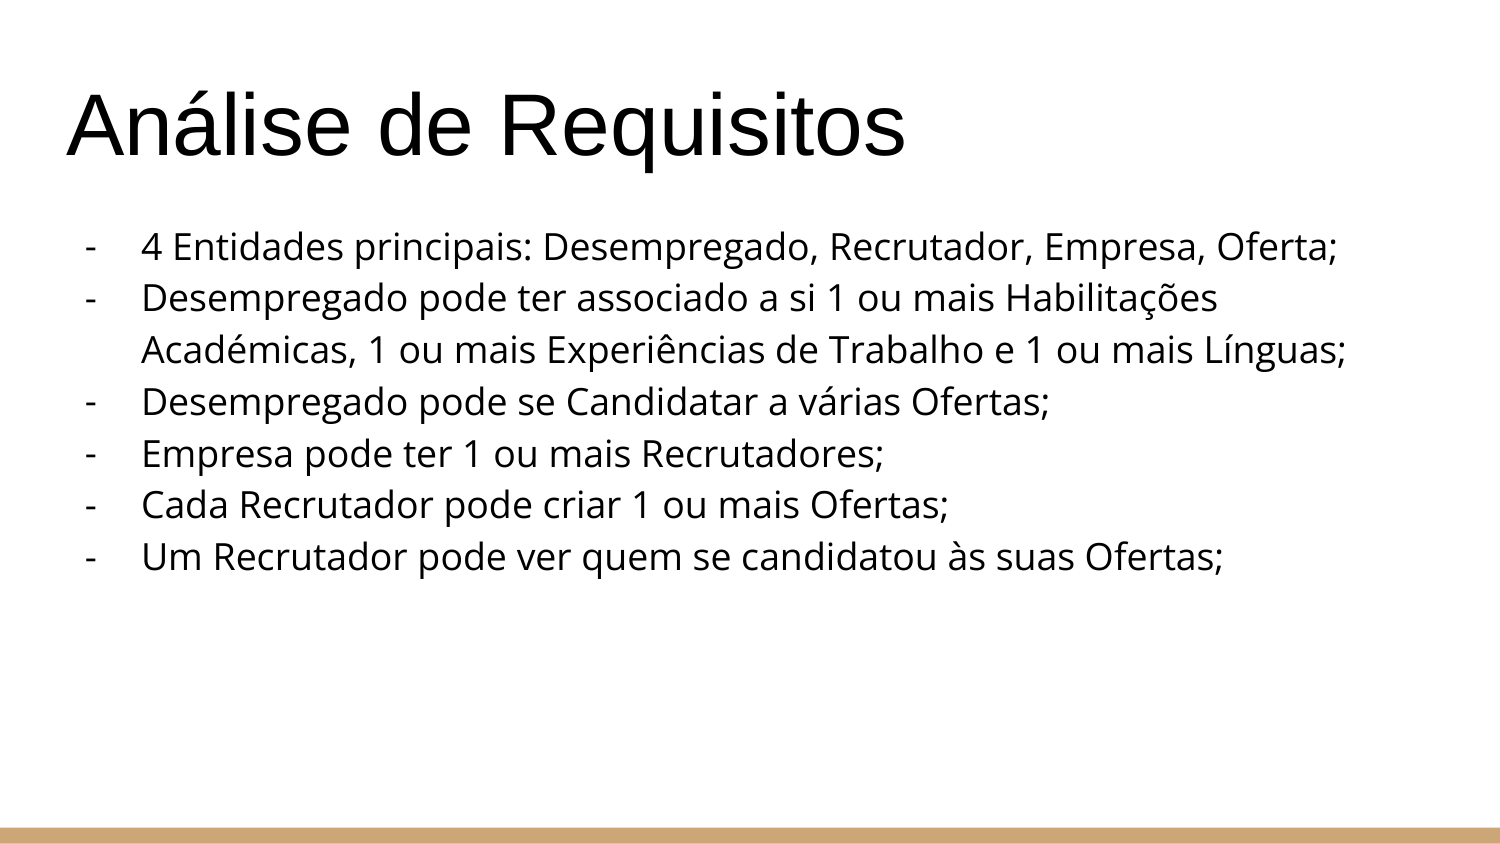

# Análise de Requisitos
4 Entidades principais: Desempregado, Recrutador, Empresa, Oferta;
Desempregado pode ter associado a si 1 ou mais Habilitações Académicas, 1 ou mais Experiências de Trabalho e 1 ou mais Línguas;
Desempregado pode se Candidatar a várias Ofertas;
Empresa pode ter 1 ou mais Recrutadores;
Cada Recrutador pode criar 1 ou mais Ofertas;
Um Recrutador pode ver quem se candidatou às suas Ofertas;